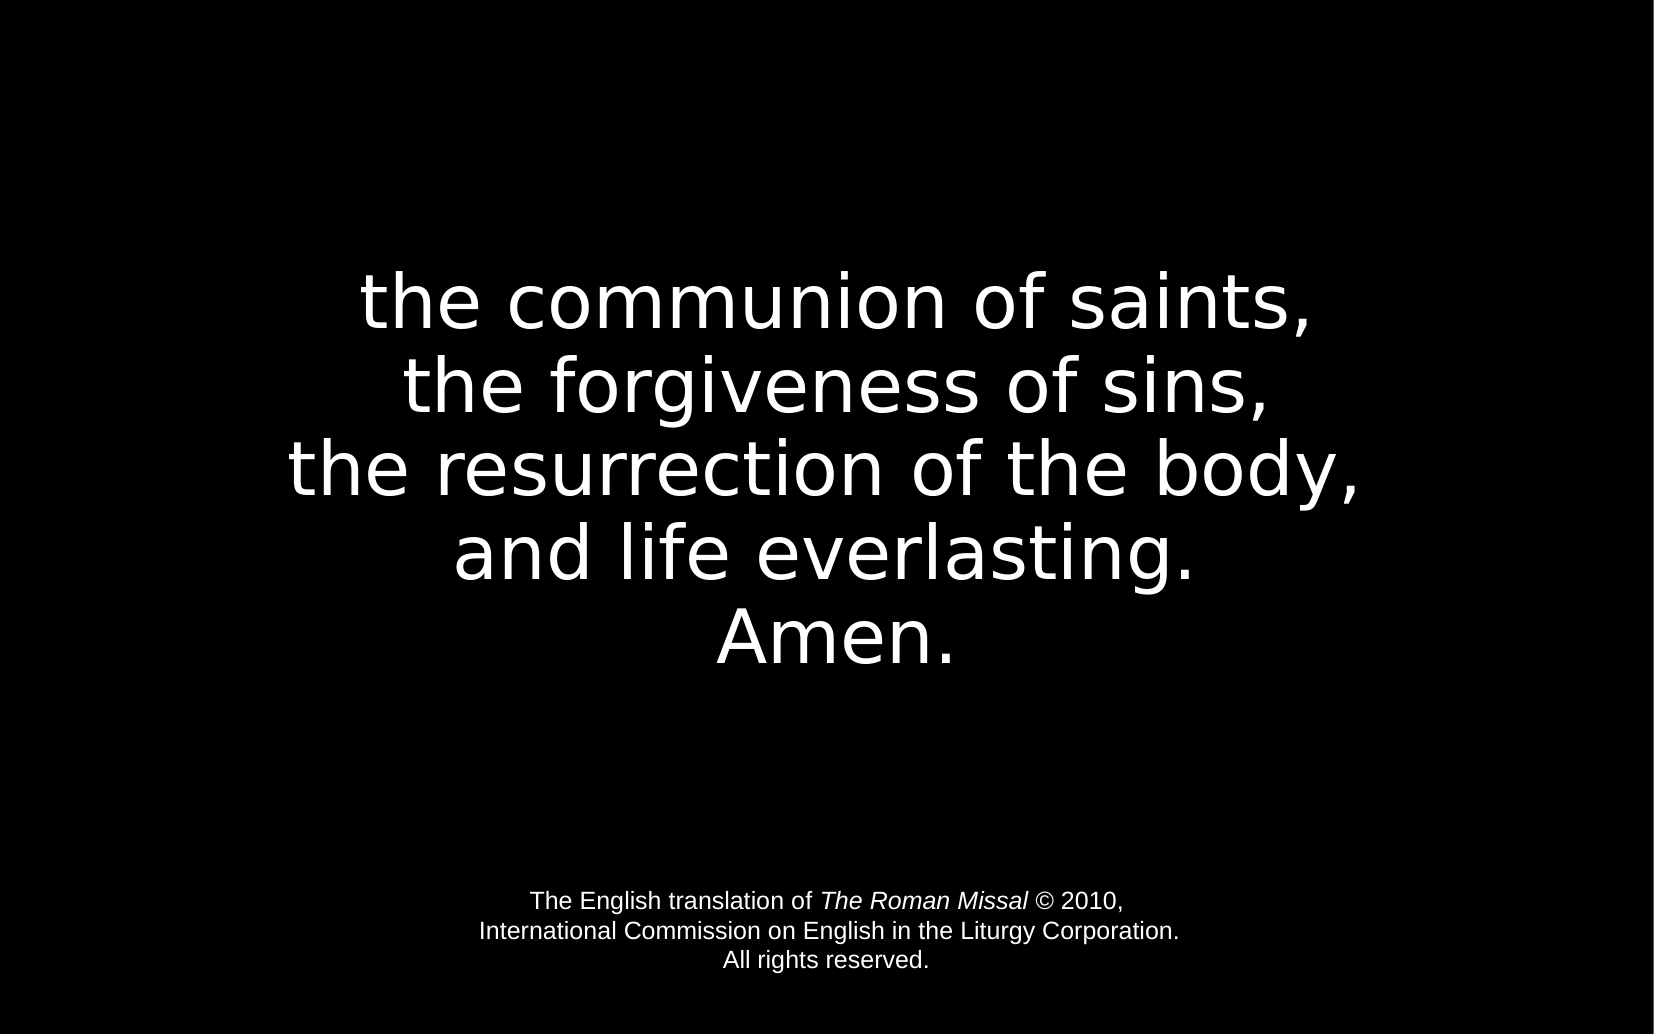

the communion of saints,
the forgiveness of sins,
the resurrection of the body,
and life everlasting.
Amen.
The English translation of The Roman Missal © 2010,
 International Commission on English in the Liturgy Corporation.
All rights reserved.